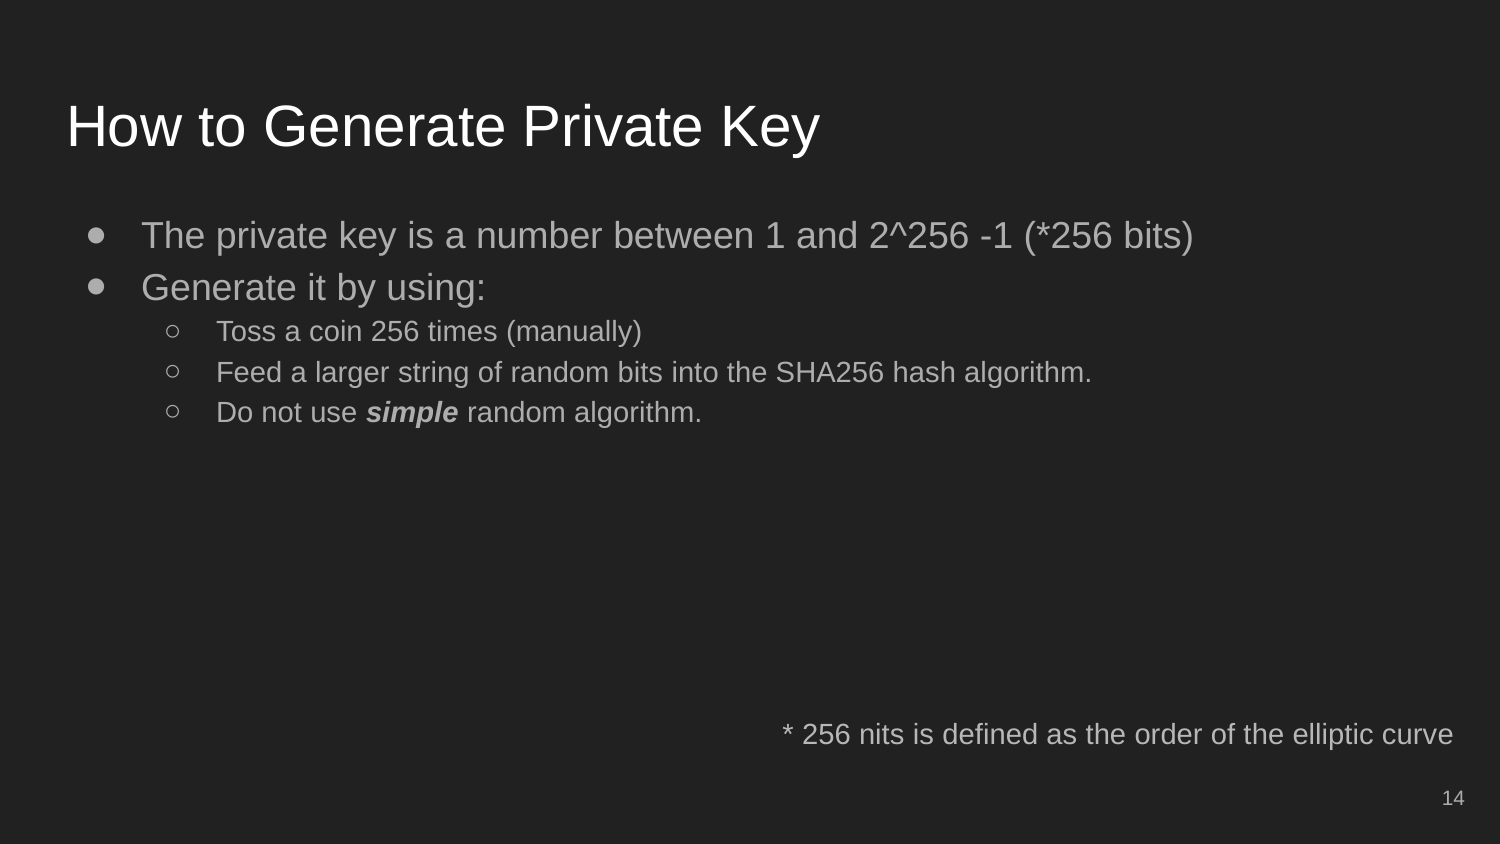

# How to Generate Private Key
The private key is a number between 1 and 2^256 -1 (*256 bits)
Generate it by using:
Toss a coin 256 times (manually)
Feed a larger string of random bits into the SHA256 hash algorithm.
Do not use simple random algorithm.
* 256 nits is defined as the order of the elliptic curve
14